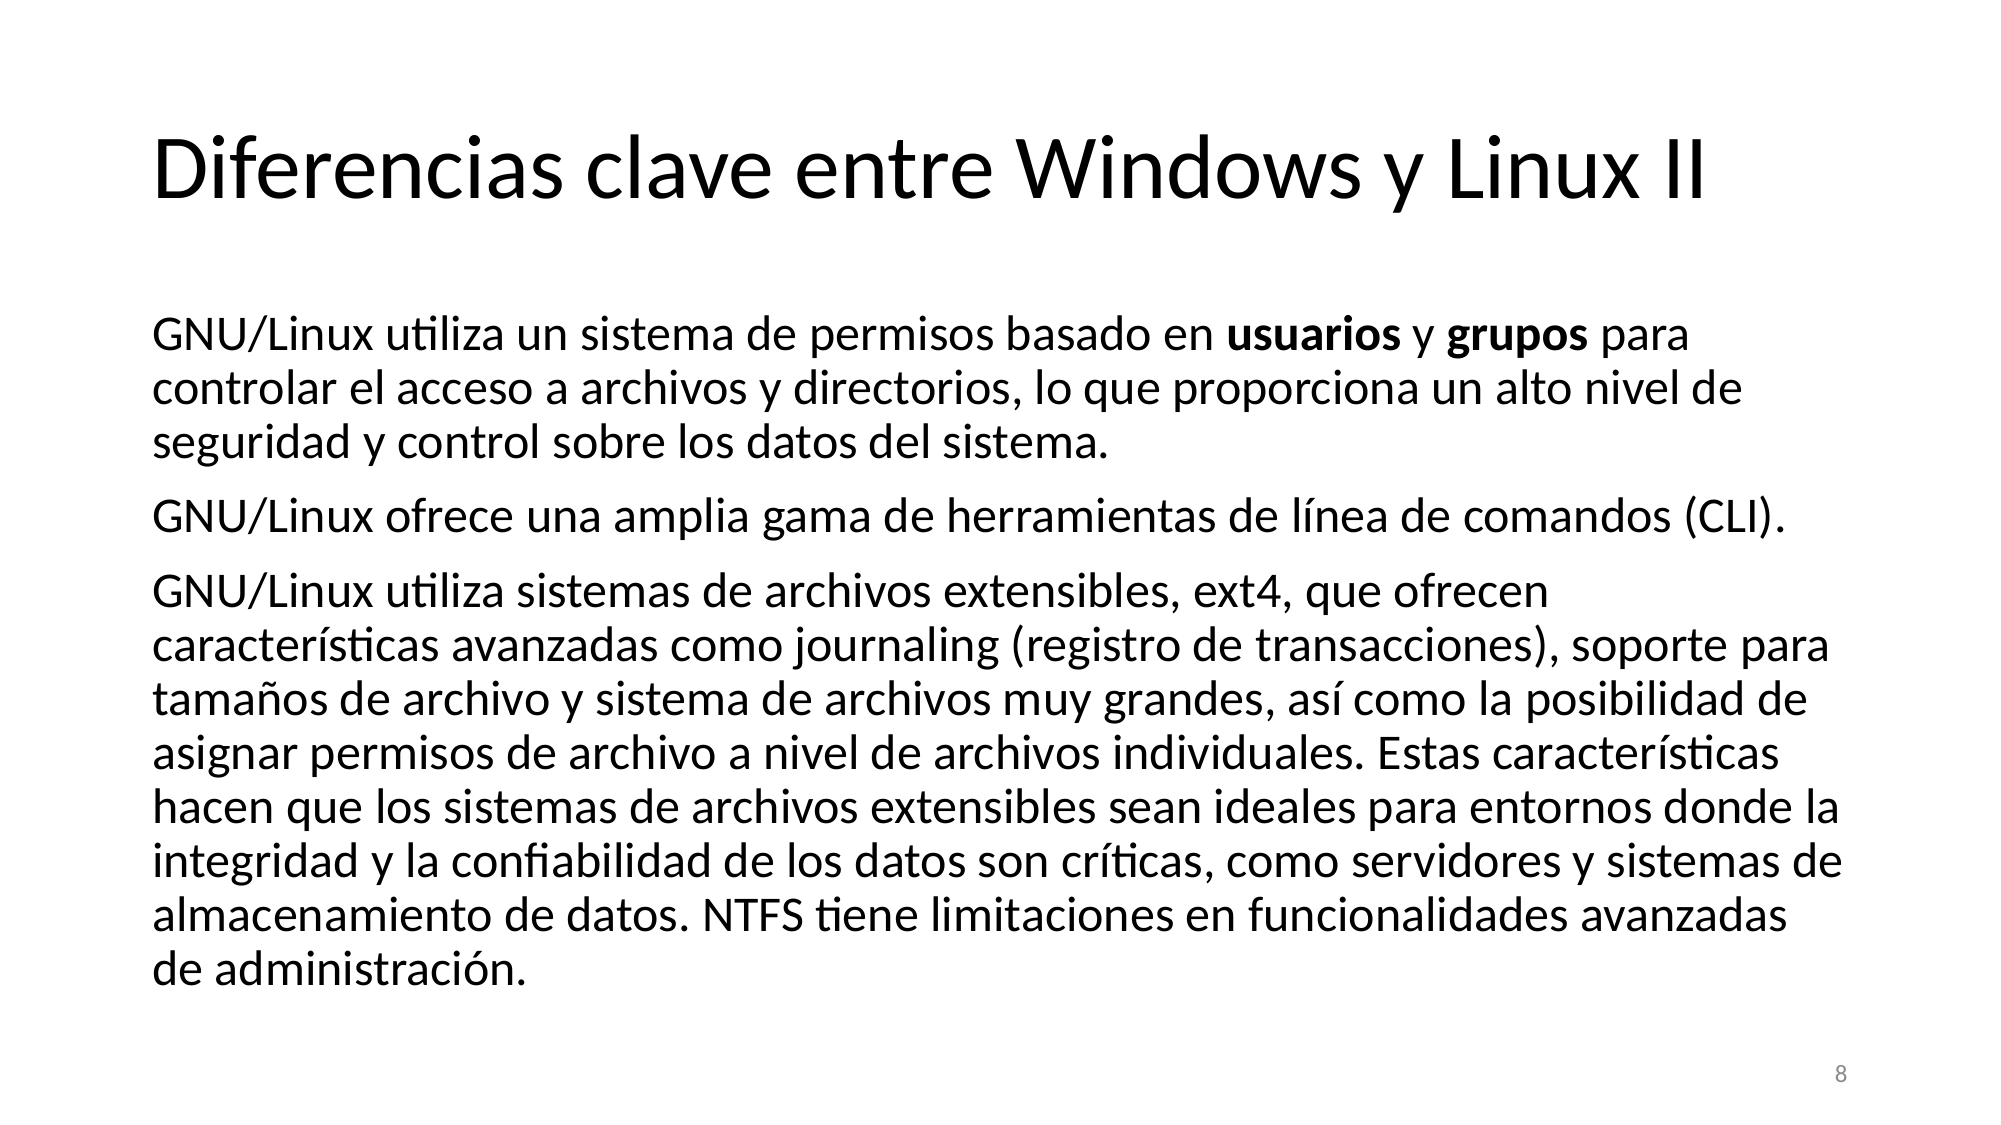

# Diferencias clave entre Windows y Linux II
GNU/Linux utiliza un sistema de permisos basado en usuarios y grupos para controlar el acceso a archivos y directorios, lo que proporciona un alto nivel de seguridad y control sobre los datos del sistema.
GNU/Linux ofrece una amplia gama de herramientas de línea de comandos (CLI).
GNU/Linux utiliza sistemas de archivos extensibles, ext4, que ofrecen características avanzadas como journaling (registro de transacciones), soporte para tamaños de archivo y sistema de archivos muy grandes, así como la posibilidad de asignar permisos de archivo a nivel de archivos individuales. Estas características hacen que los sistemas de archivos extensibles sean ideales para entornos donde la integridad y la confiabilidad de los datos son críticas, como servidores y sistemas de almacenamiento de datos. NTFS tiene limitaciones en funcionalidades avanzadas de administración.
8